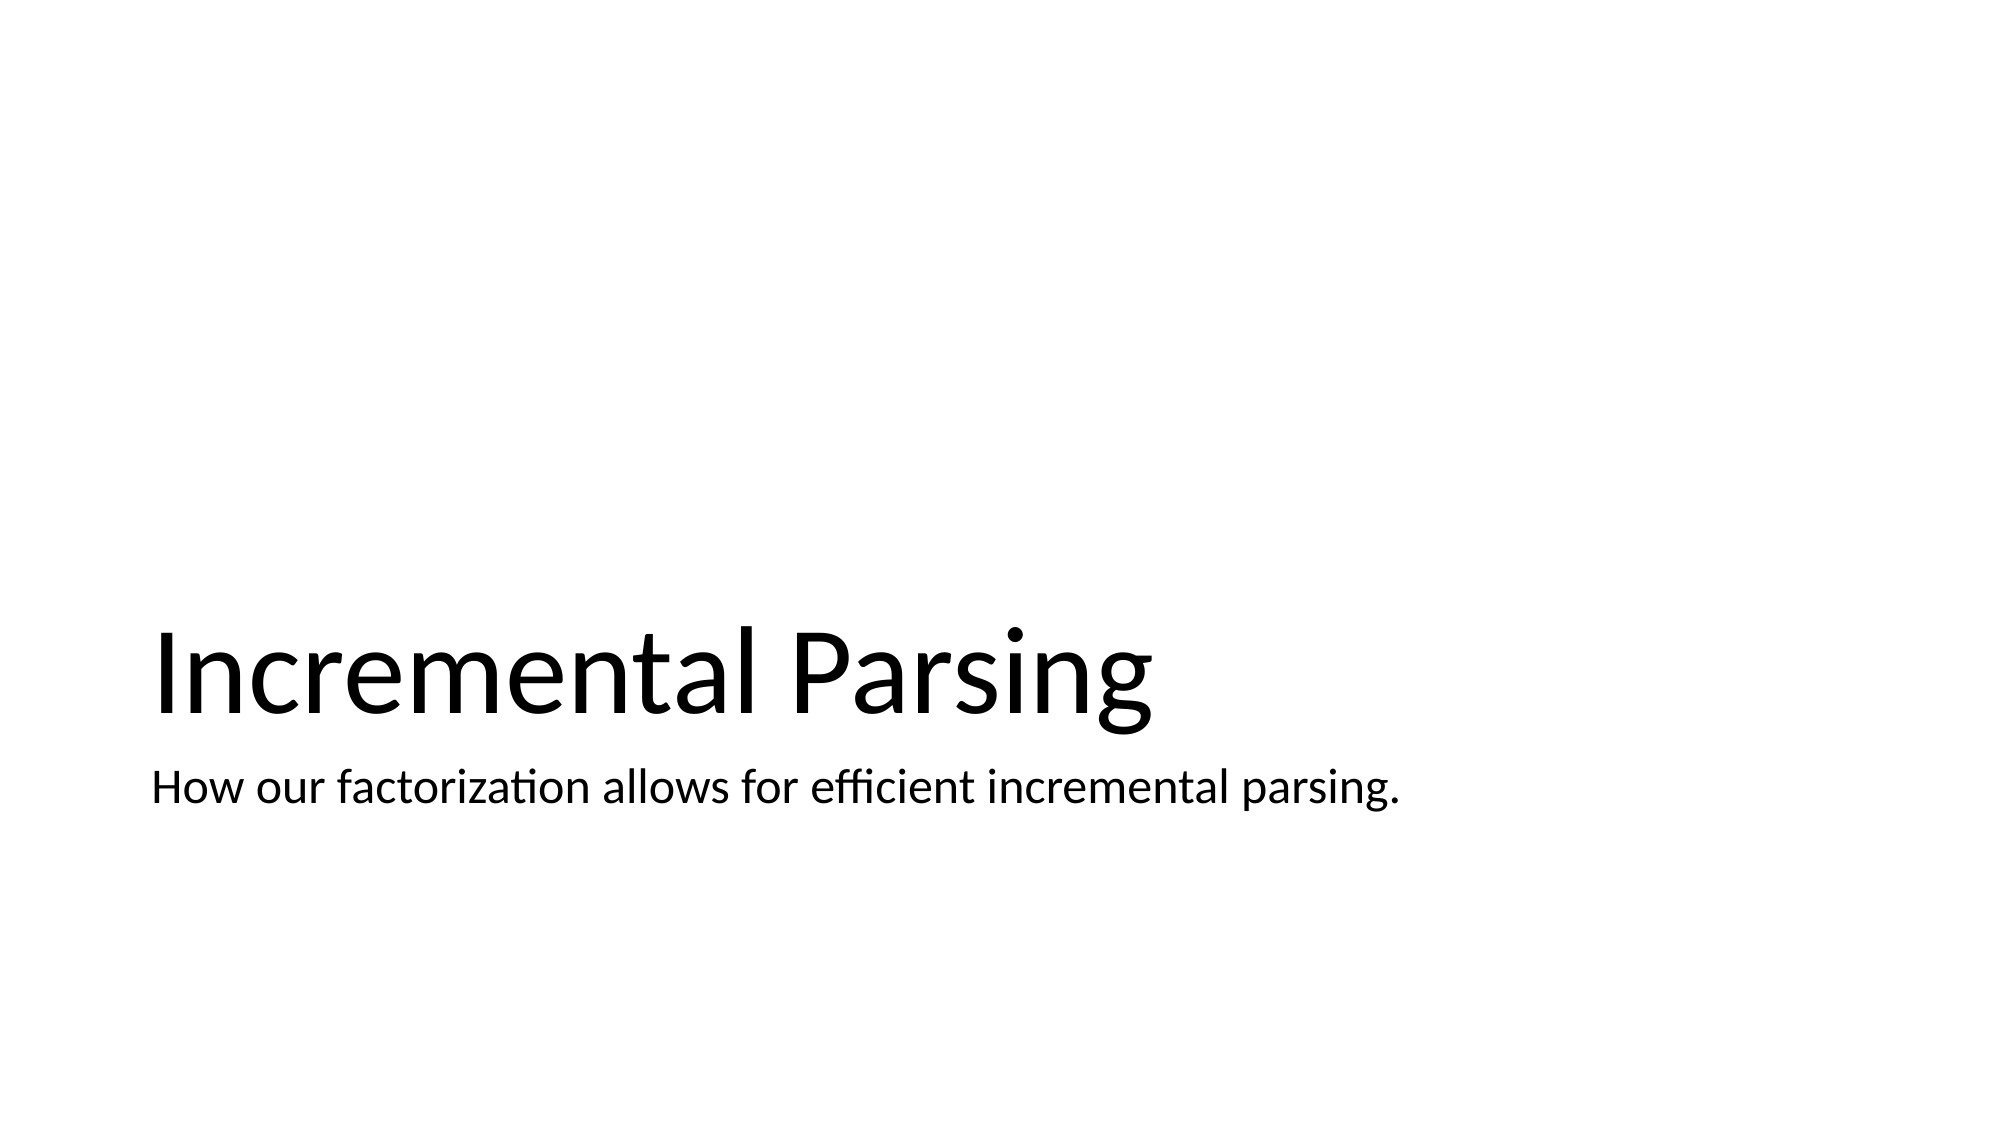

# Incremental Parsing
How our factorization allows for efficient incremental parsing.